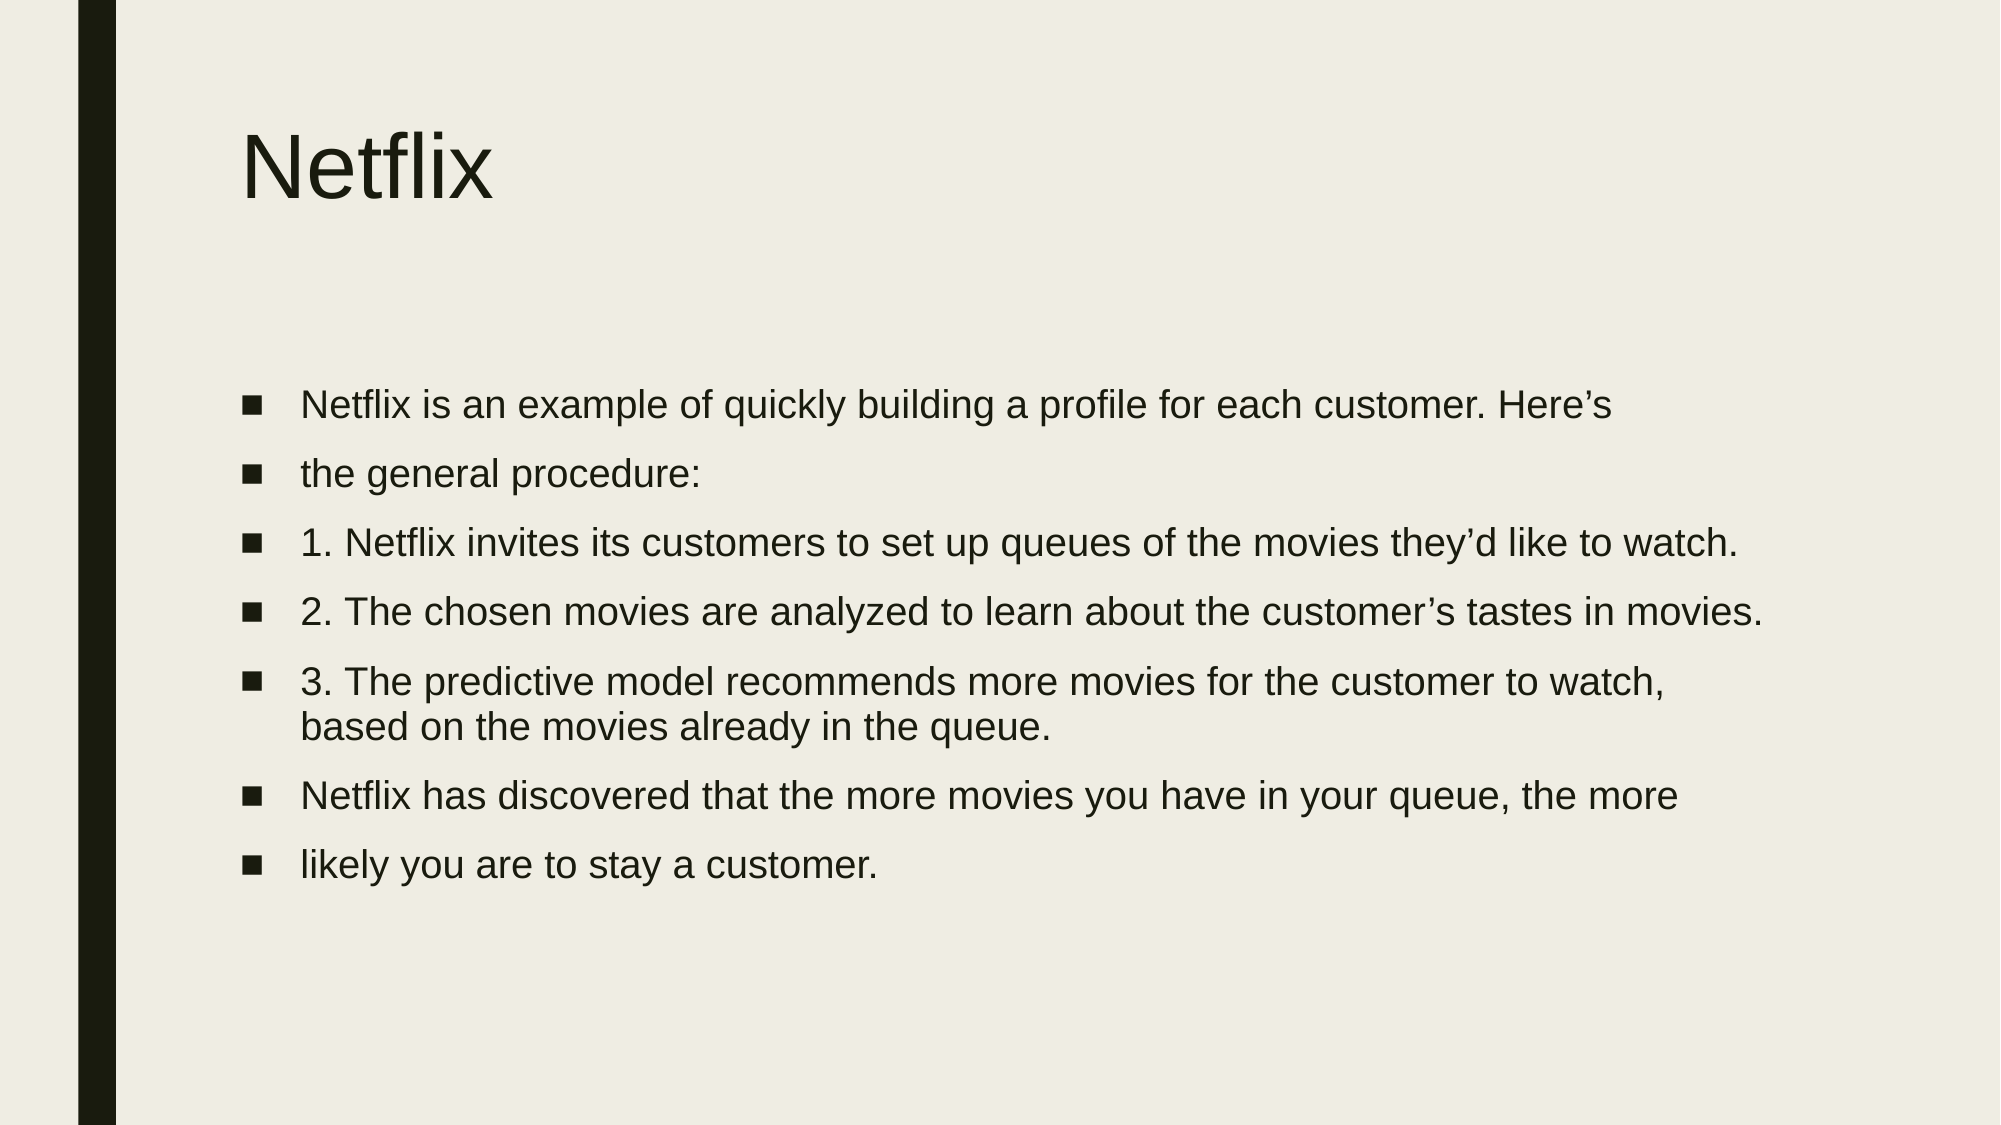

# Netflix
Netflix is an example of quickly building a profile for each customer. Here’s
the general procedure:
1. Netflix invites its customers to set up queues of the movies they’d like to watch.
2. The chosen movies are analyzed to learn about the customer’s tastes in movies.
3. The predictive model recommends more movies for the customer to watch, based on the movies already in the queue.
Netflix has discovered that the more movies you have in your queue, the more
likely you are to stay a customer.